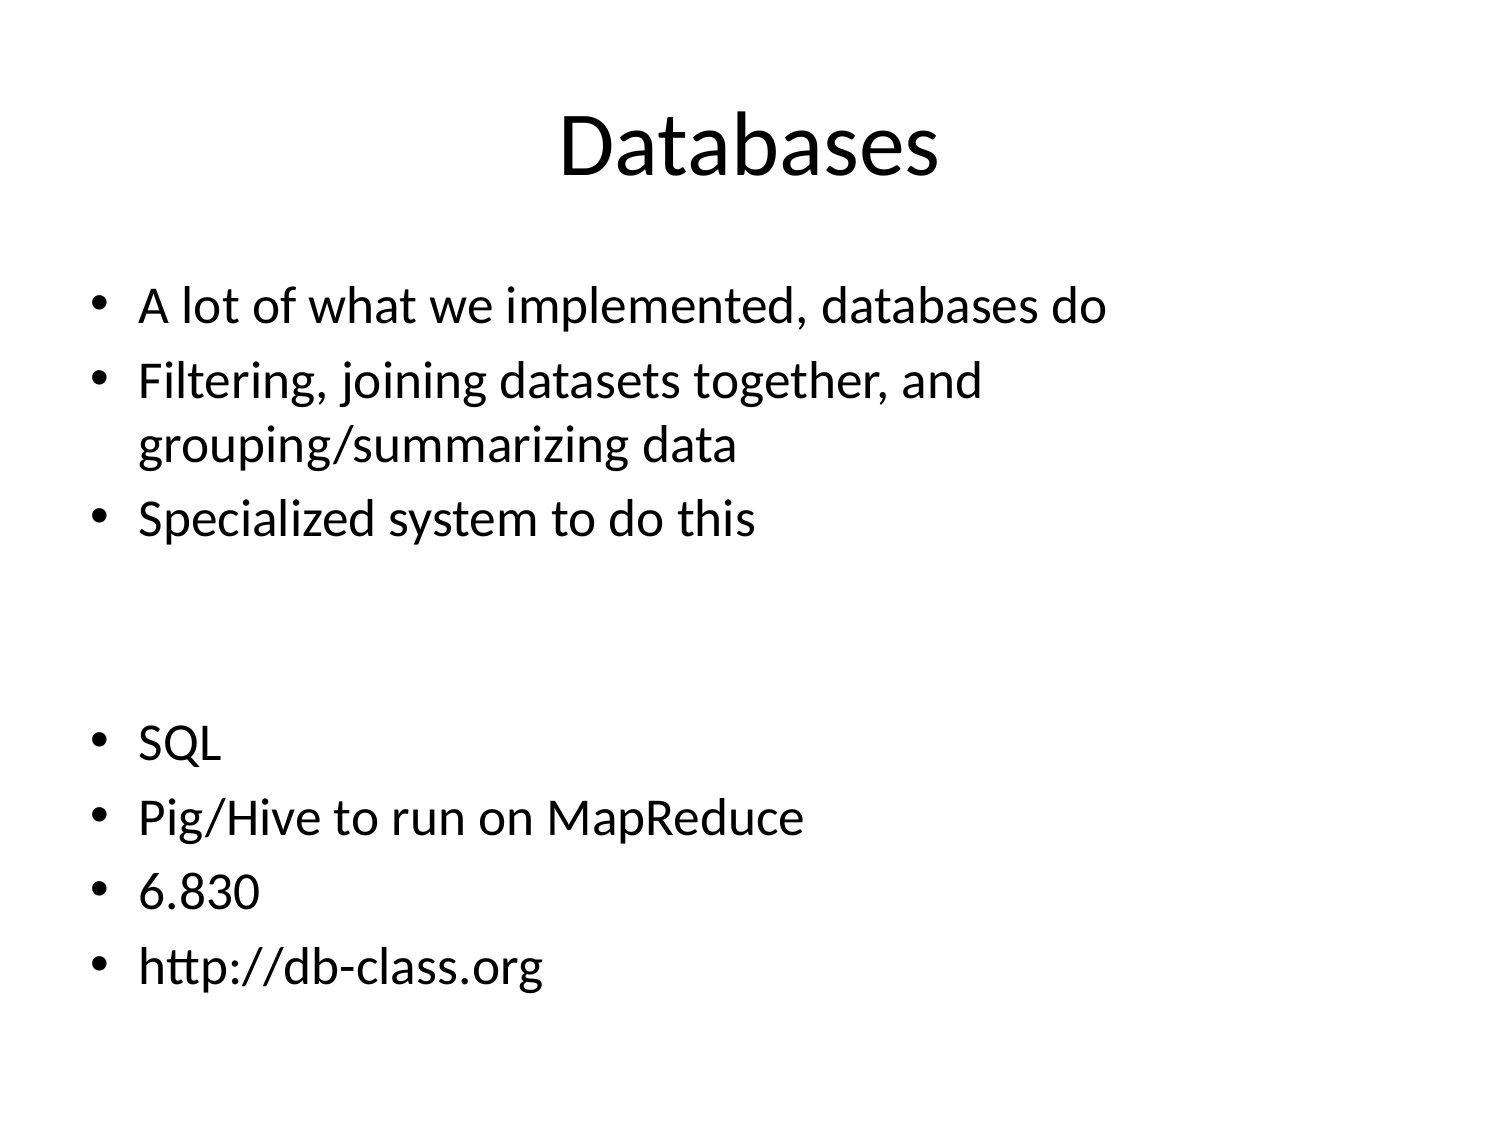

# Databases
A lot of what we implemented, databases do
Filtering, joining datasets together, and grouping/summarizing data
Specialized system to do this

SQL
Pig/Hive to run on MapReduce
6.830
http://db-class.org